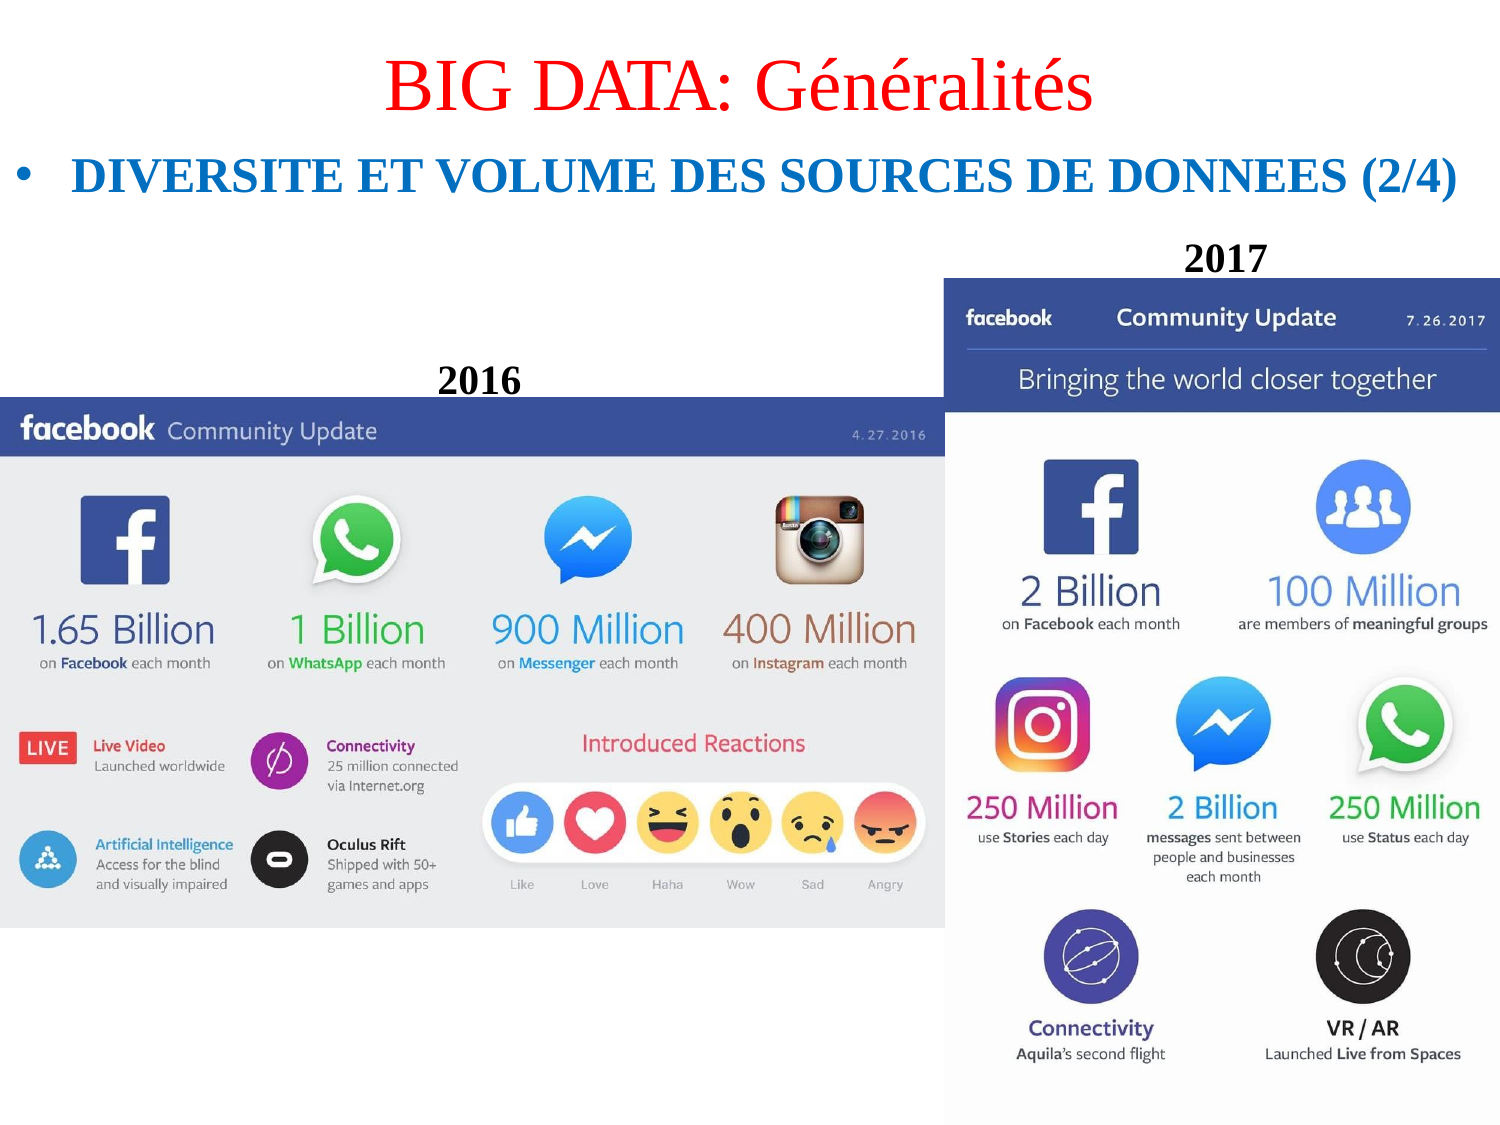

# BIG DATA: Généralités
DIVERSITE ET VOLUME DES SOURCES DE DONNEES (2/4)
2017

2016

15